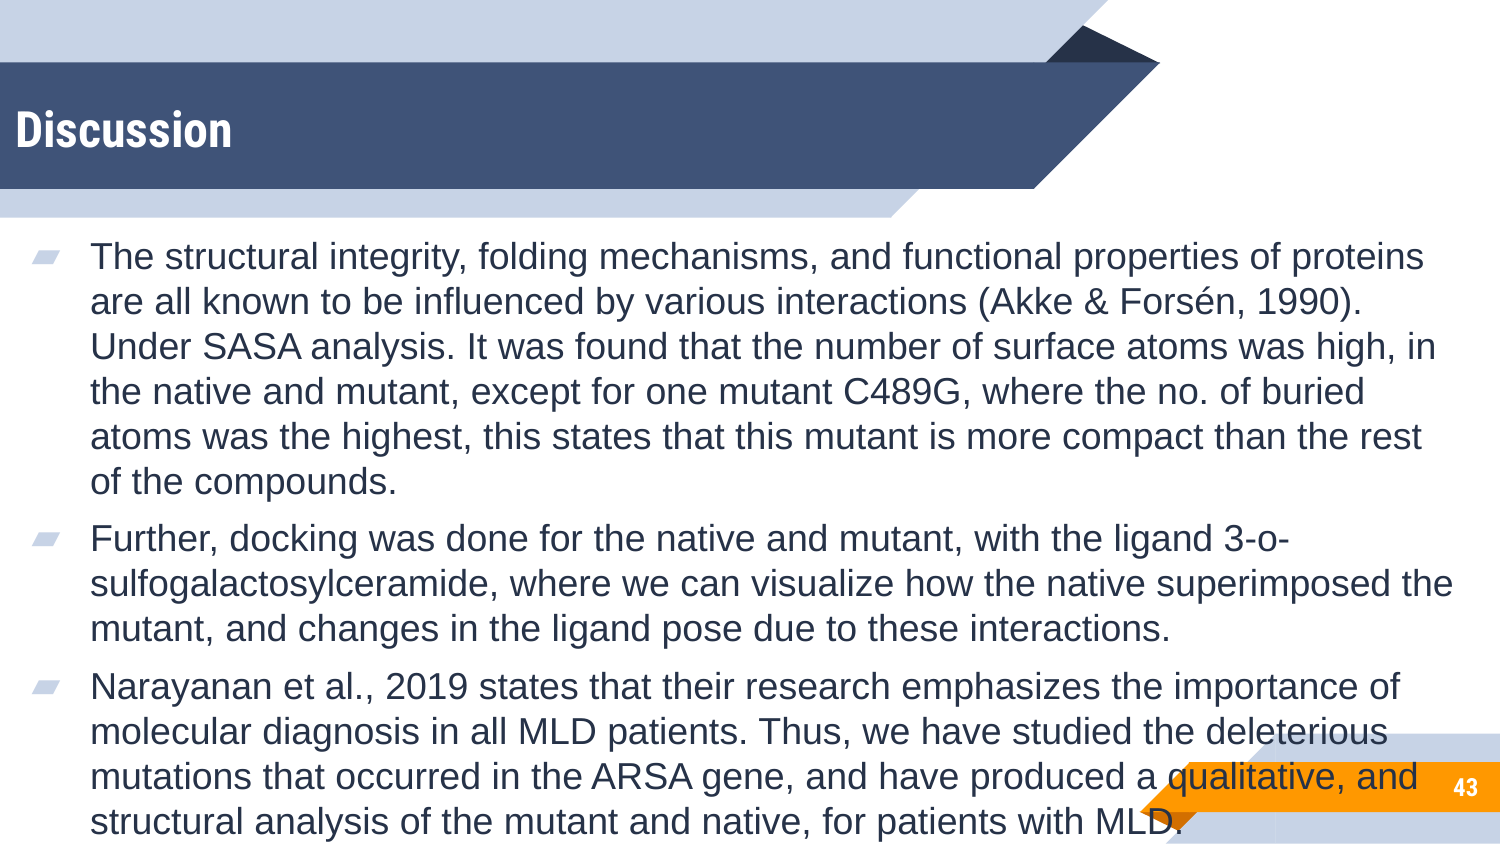

# Discussion
The structural integrity, folding mechanisms, and functional properties of proteins are all known to be influenced by various interactions (Akke & Forsén, 1990). Under SASA analysis. It was found that the number of surface atoms was high, in the native and mutant, except for one mutant C489G, where the no. of buried atoms was the highest, this states that this mutant is more compact than the rest of the compounds.
Further, docking was done for the native and mutant, with the ligand 3-o-sulfogalactosylceramide, where we can visualize how the native superimposed the mutant, and changes in the ligand pose due to these interactions.
Narayanan et al., 2019 states that their research emphasizes the importance of molecular diagnosis in all MLD patients. Thus, we have studied the deleterious mutations that occurred in the ARSA gene, and have produced a qualitative, and structural analysis of the mutant and native, for patients with MLD.

43